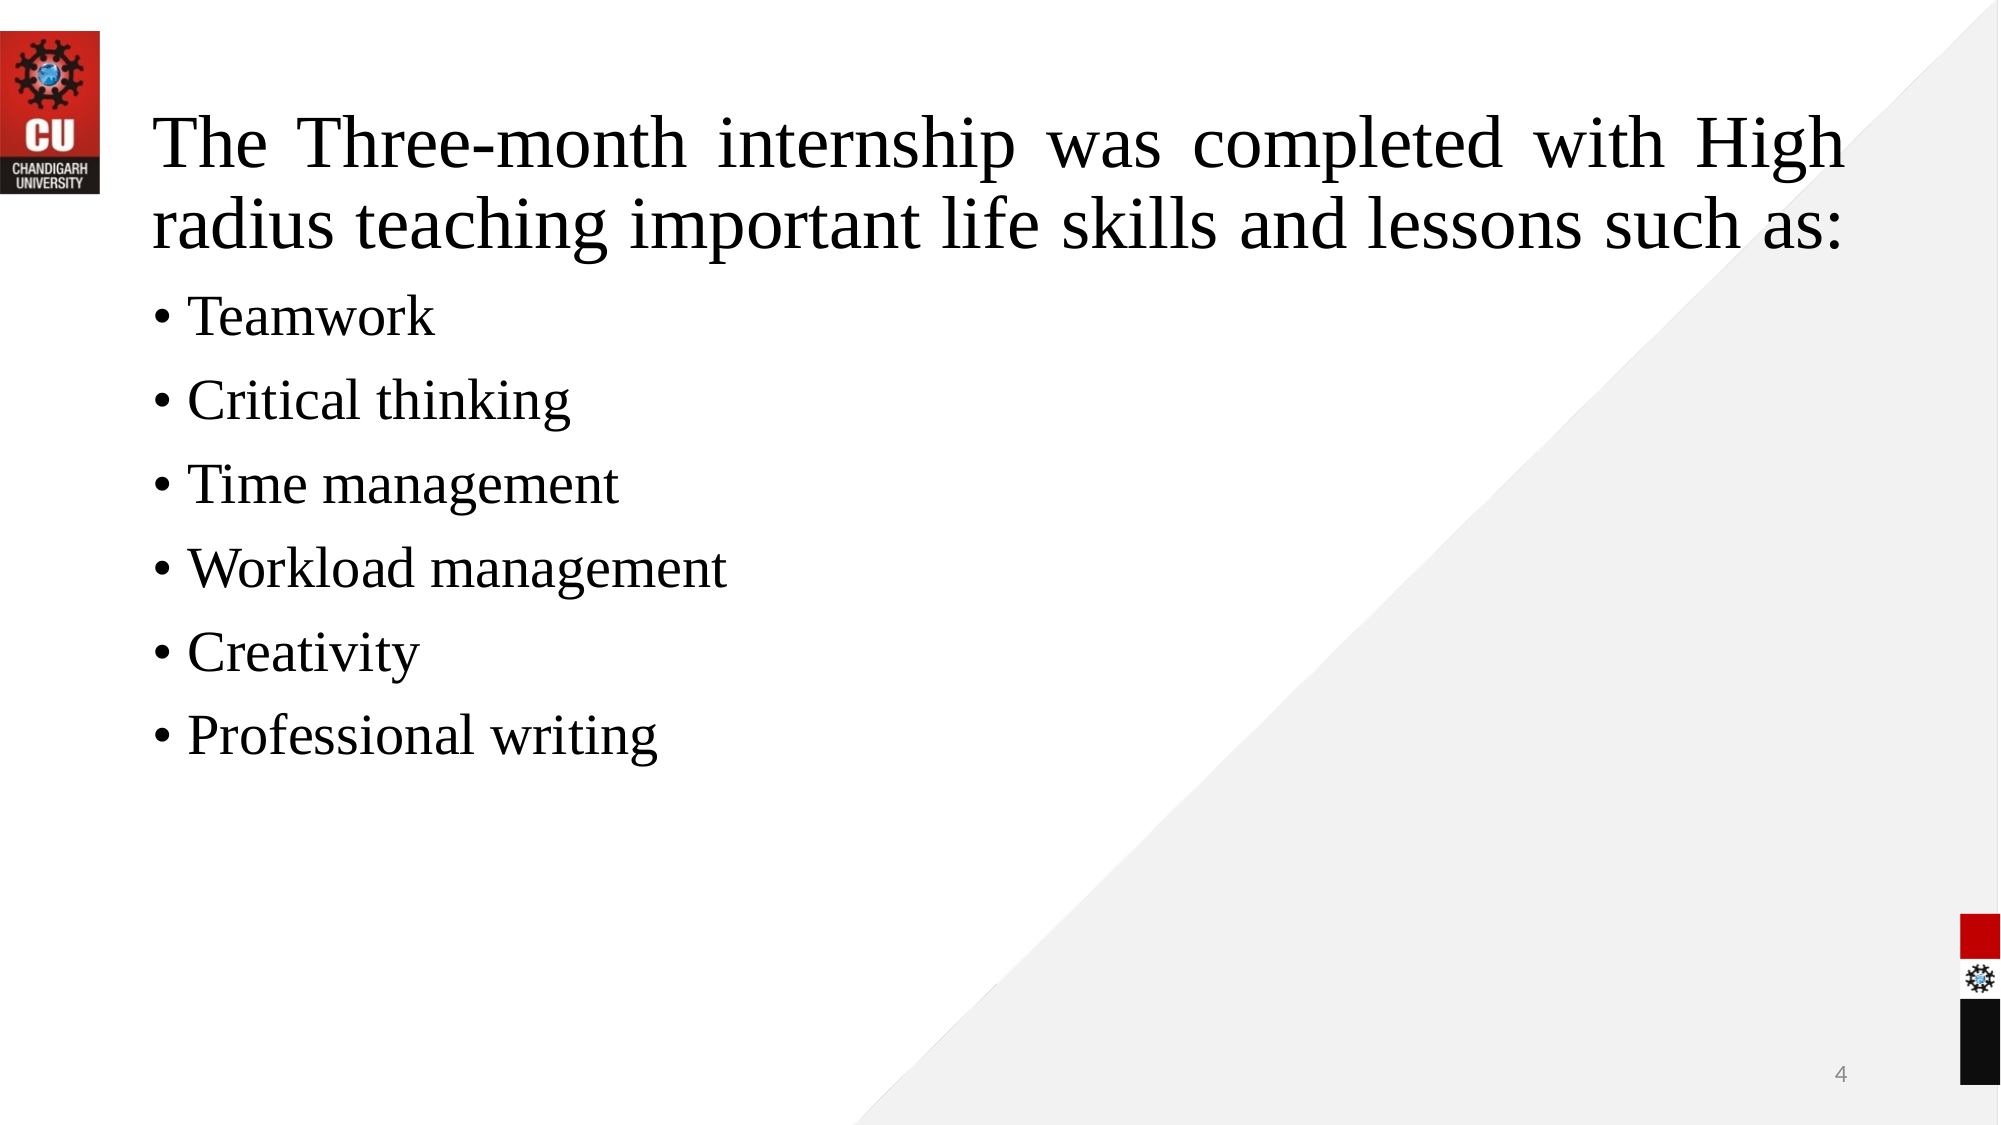

The Three-month internship was completed with High radius teaching important life skills and lessons such as:
• Teamwork
• Critical thinking
• Time management
• Workload management
• Creativity
• Professional writing

4